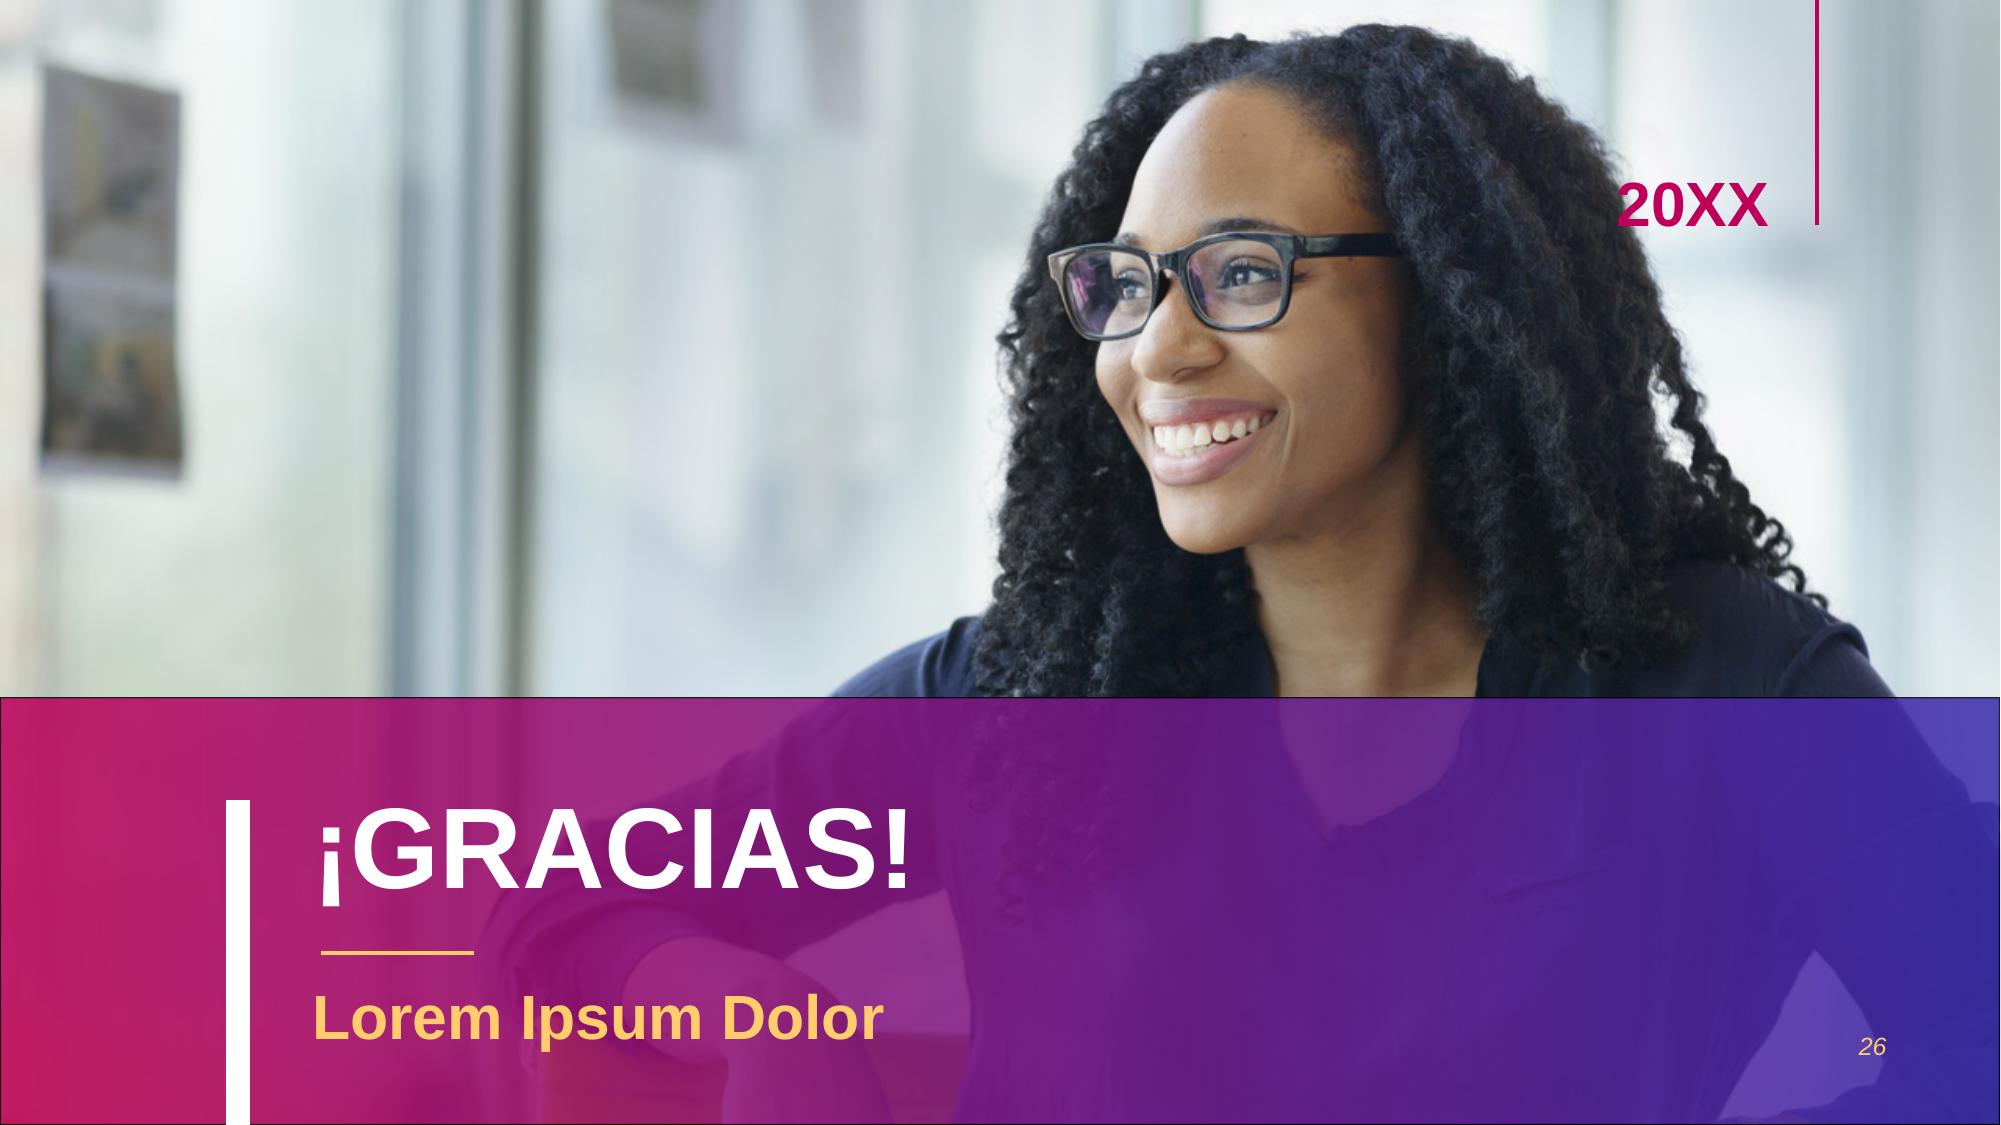

20XX
# ¡GRACIAS!
Lorem Ipsum Dolor
26